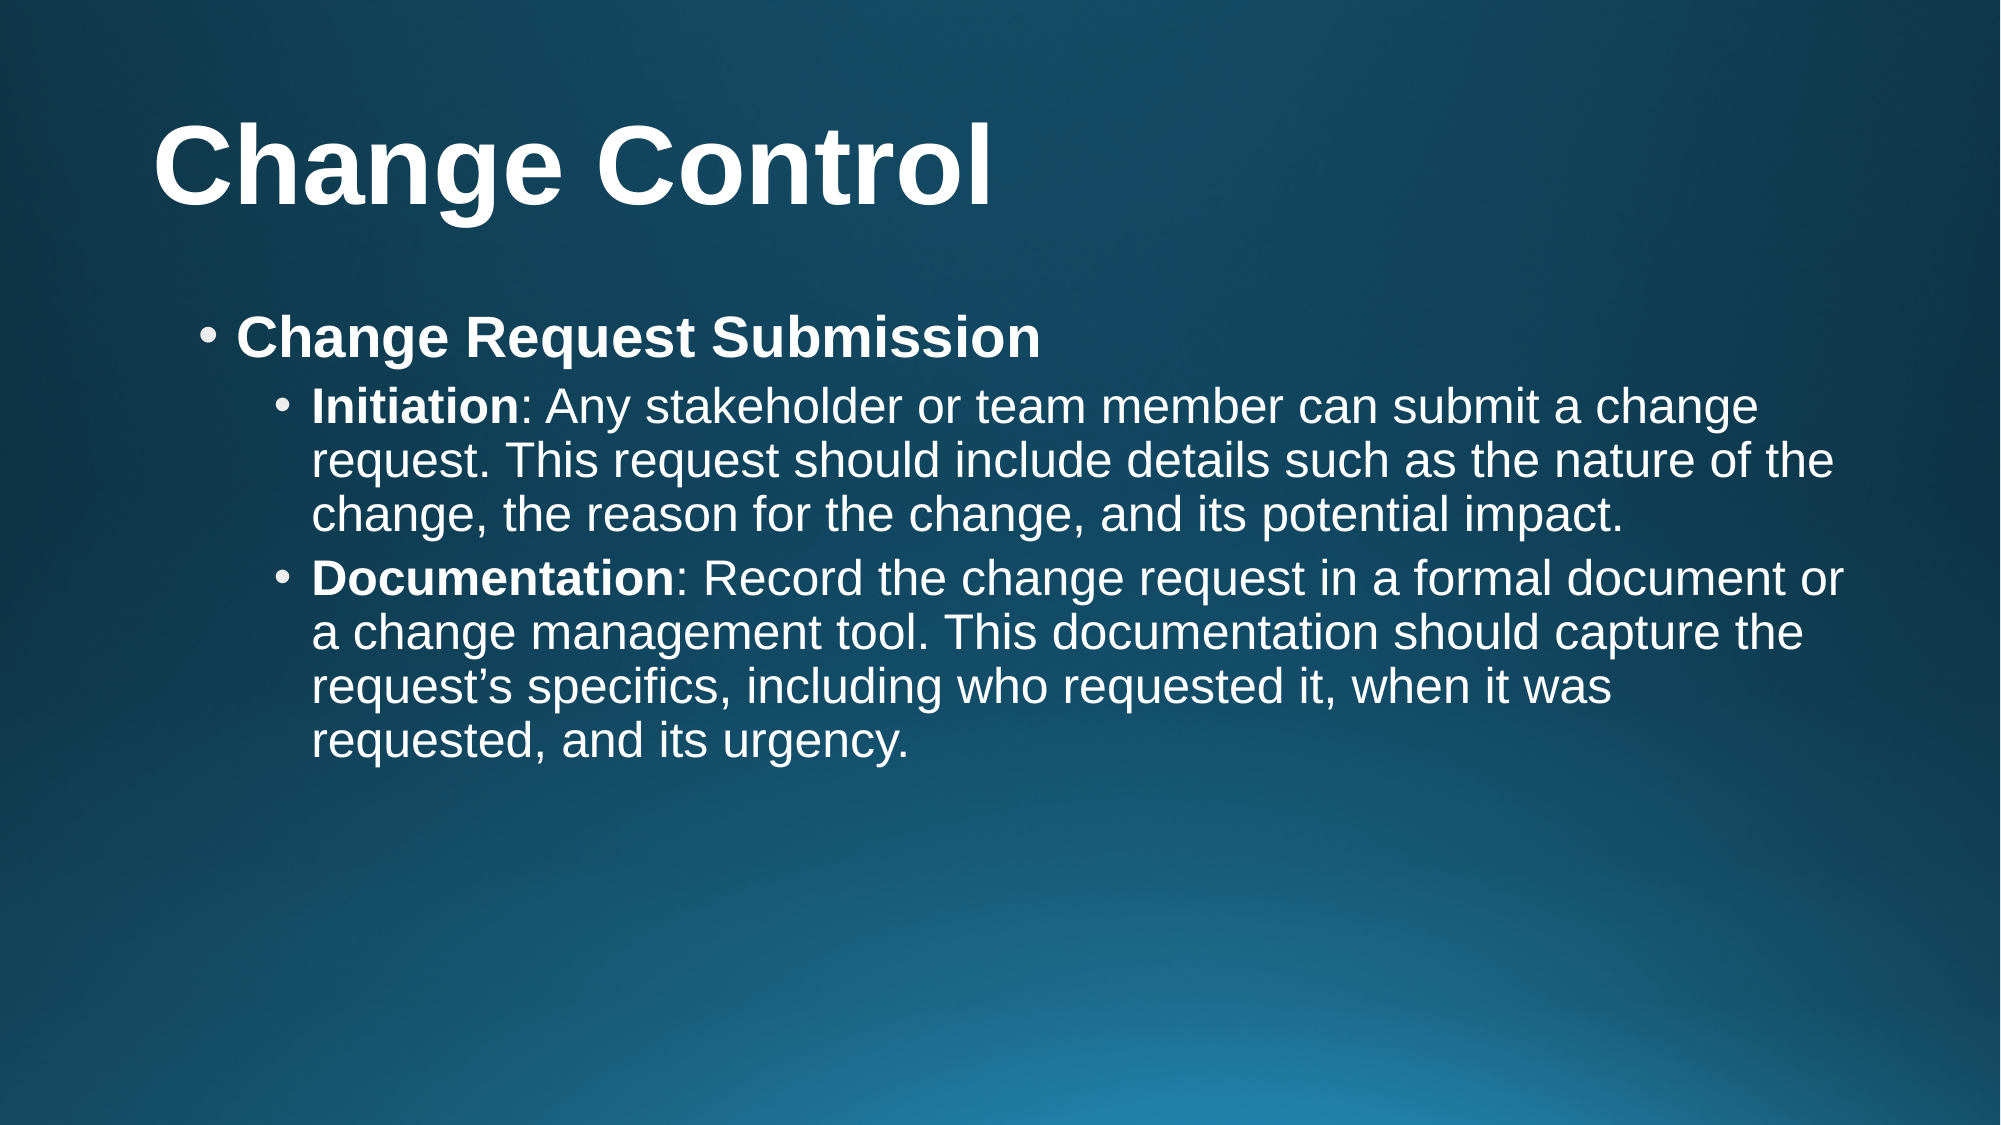

# Change Control
Change Request Submission
Initiation: Any stakeholder or team member can submit a change request. This request should include details such as the nature of the change, the reason for the change, and its potential impact.
Documentation: Record the change request in a formal document or a change management tool. This documentation should capture the request’s specifics, including who requested it, when it was requested, and its urgency.